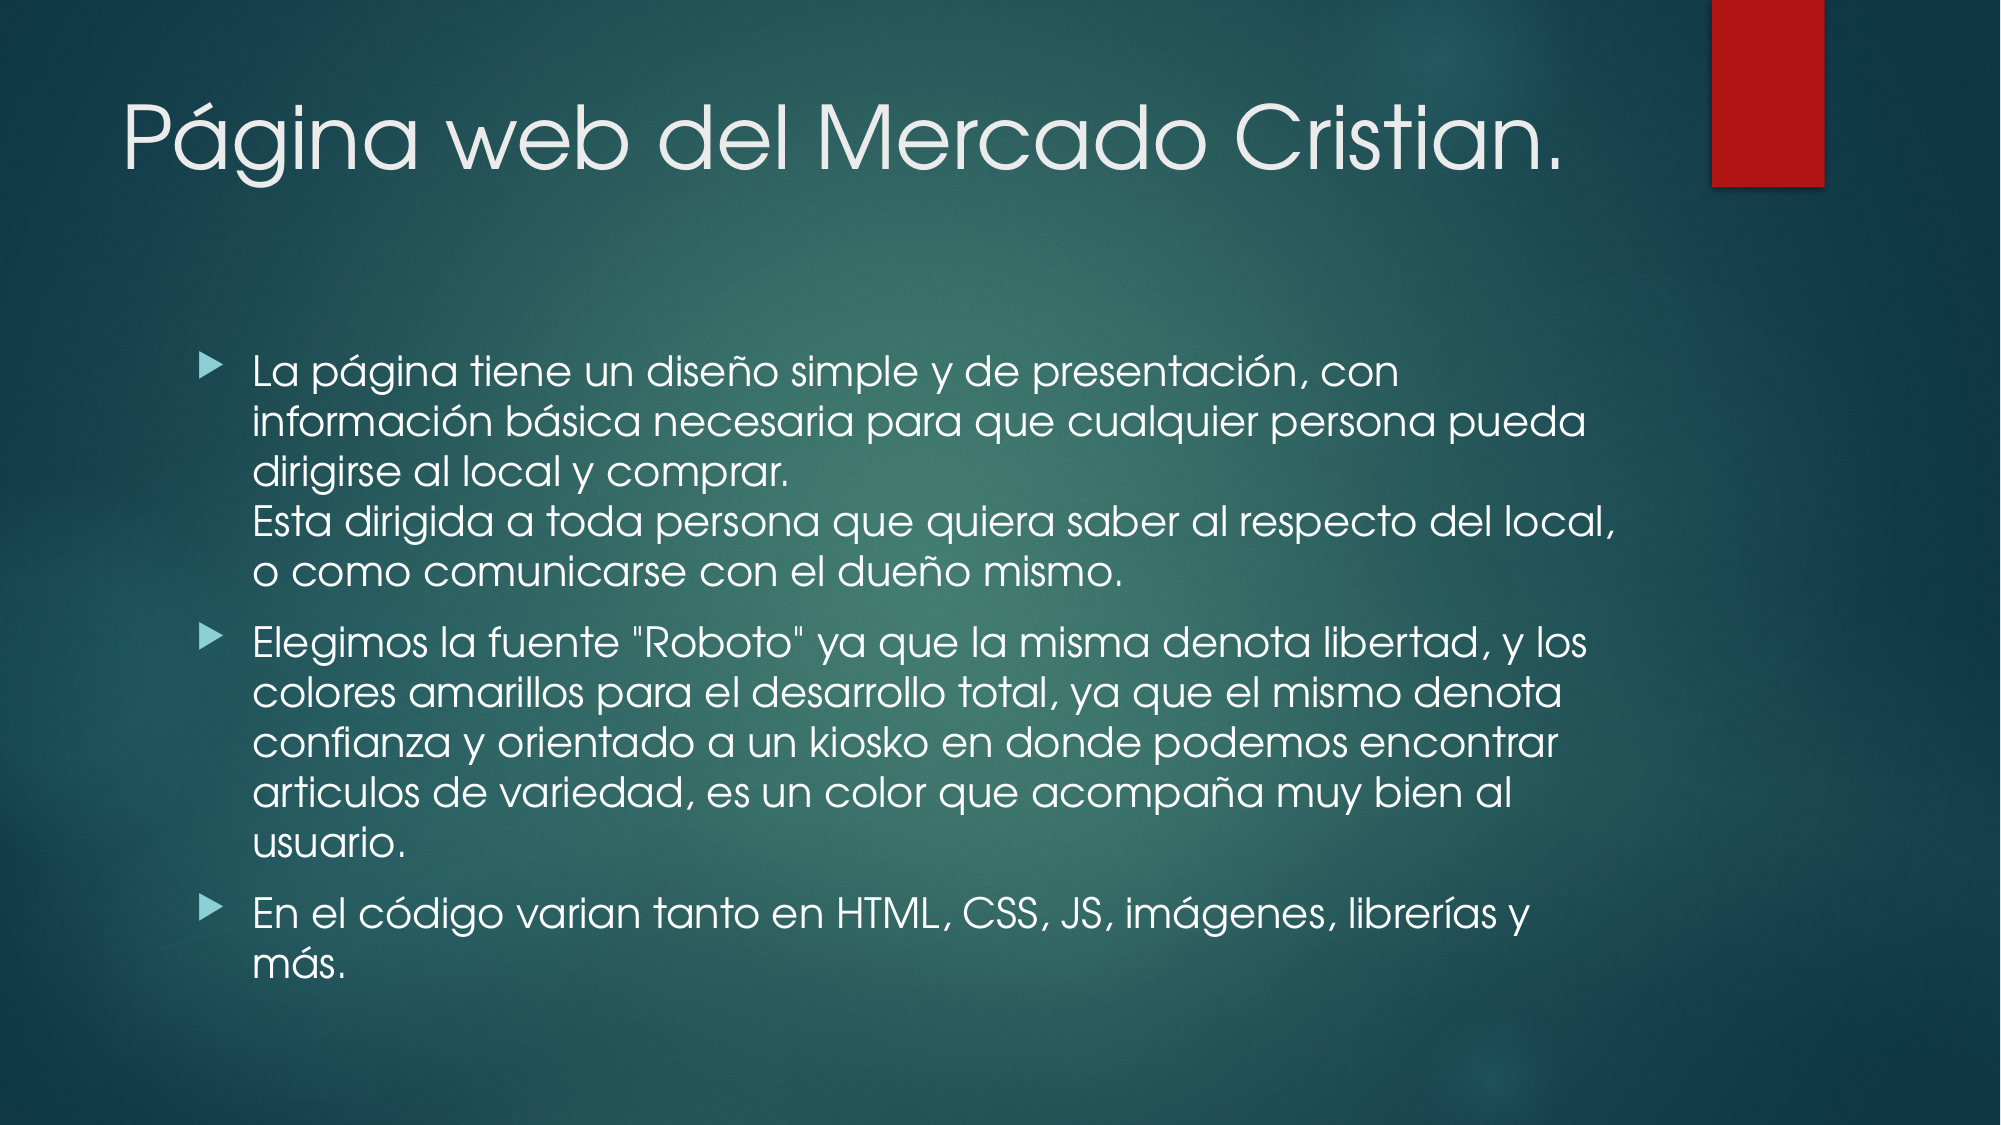

# Página web del Mercado Cristian.
La página tiene un diseño simple y de presentación, con información básica necesaria para que cualquier persona pueda dirigirse al local y comprar. 
Esta dirigida a toda persona que quiera saber al respecto del local, o como comunicarse con el dueño mismo.
Elegimos la fuente "Roboto" ya que la misma denota libertad, y los colores amarillos para el desarrollo total, ya que el mismo denota confianza y orientado a un kiosko en donde podemos encontrar articulos de variedad, es un color que acompaña muy bien al usuario.
En el código varian tanto en HTML, CSS, JS, imágenes, librerías y más.